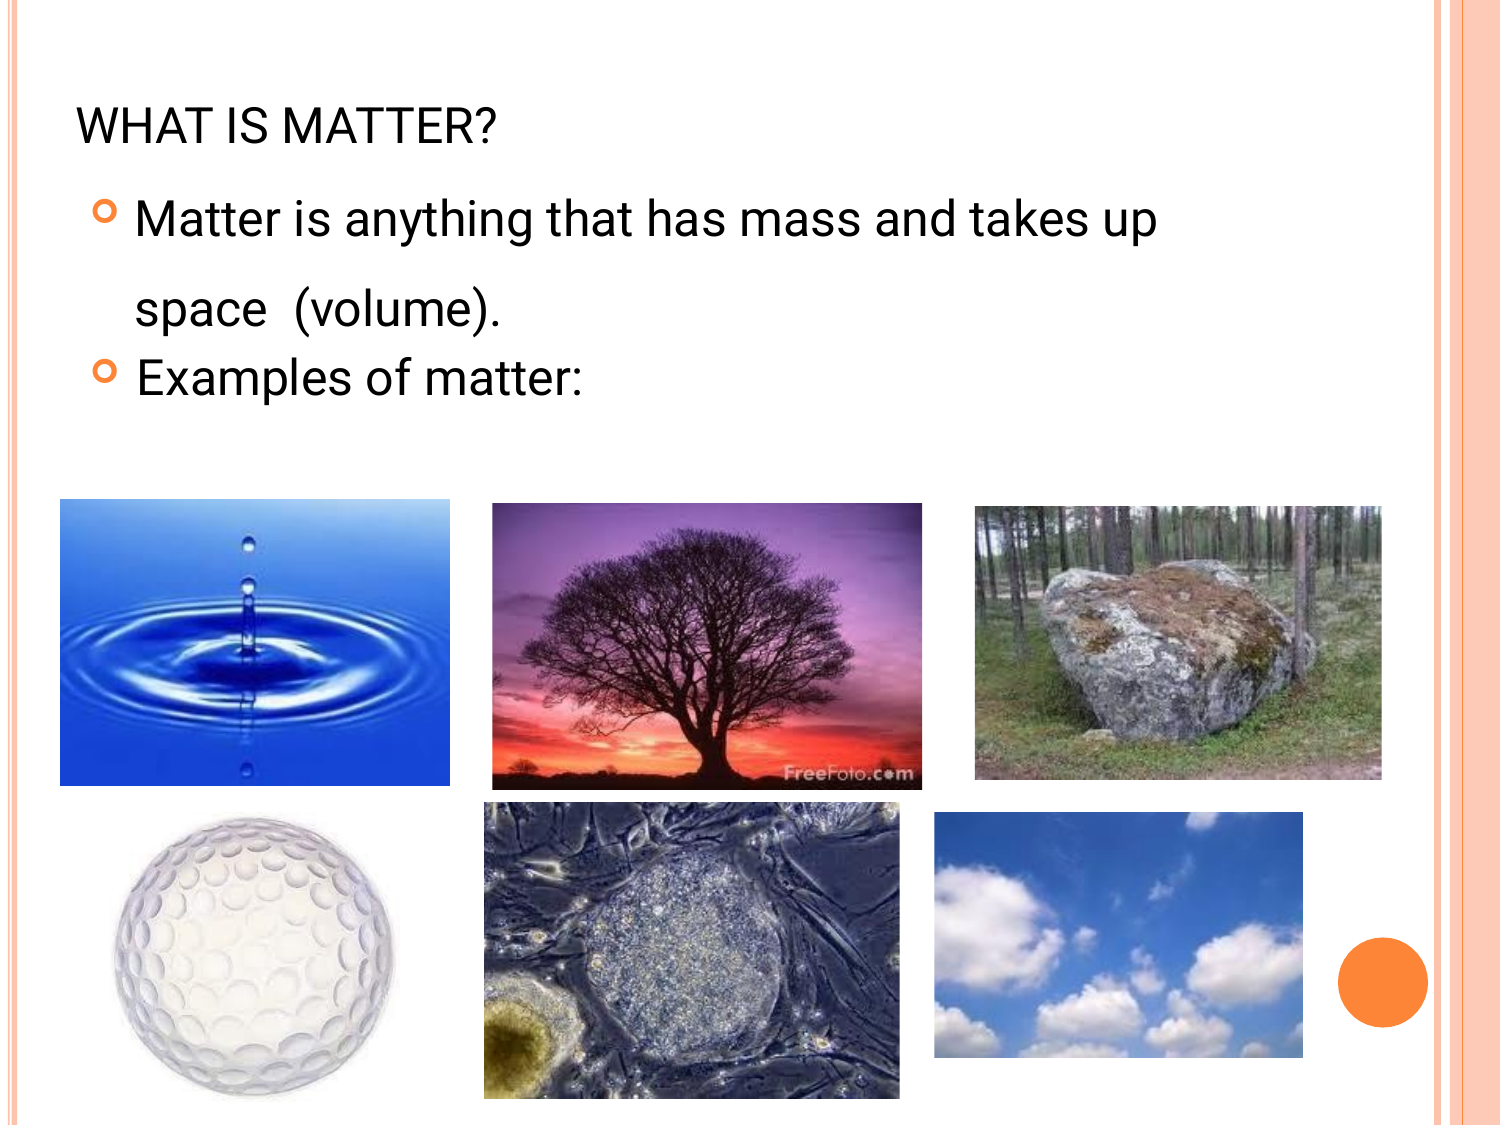

WHAT IS MATTER?
Matter is anything that has mass and takes up space  (volume).
Examples of matter: